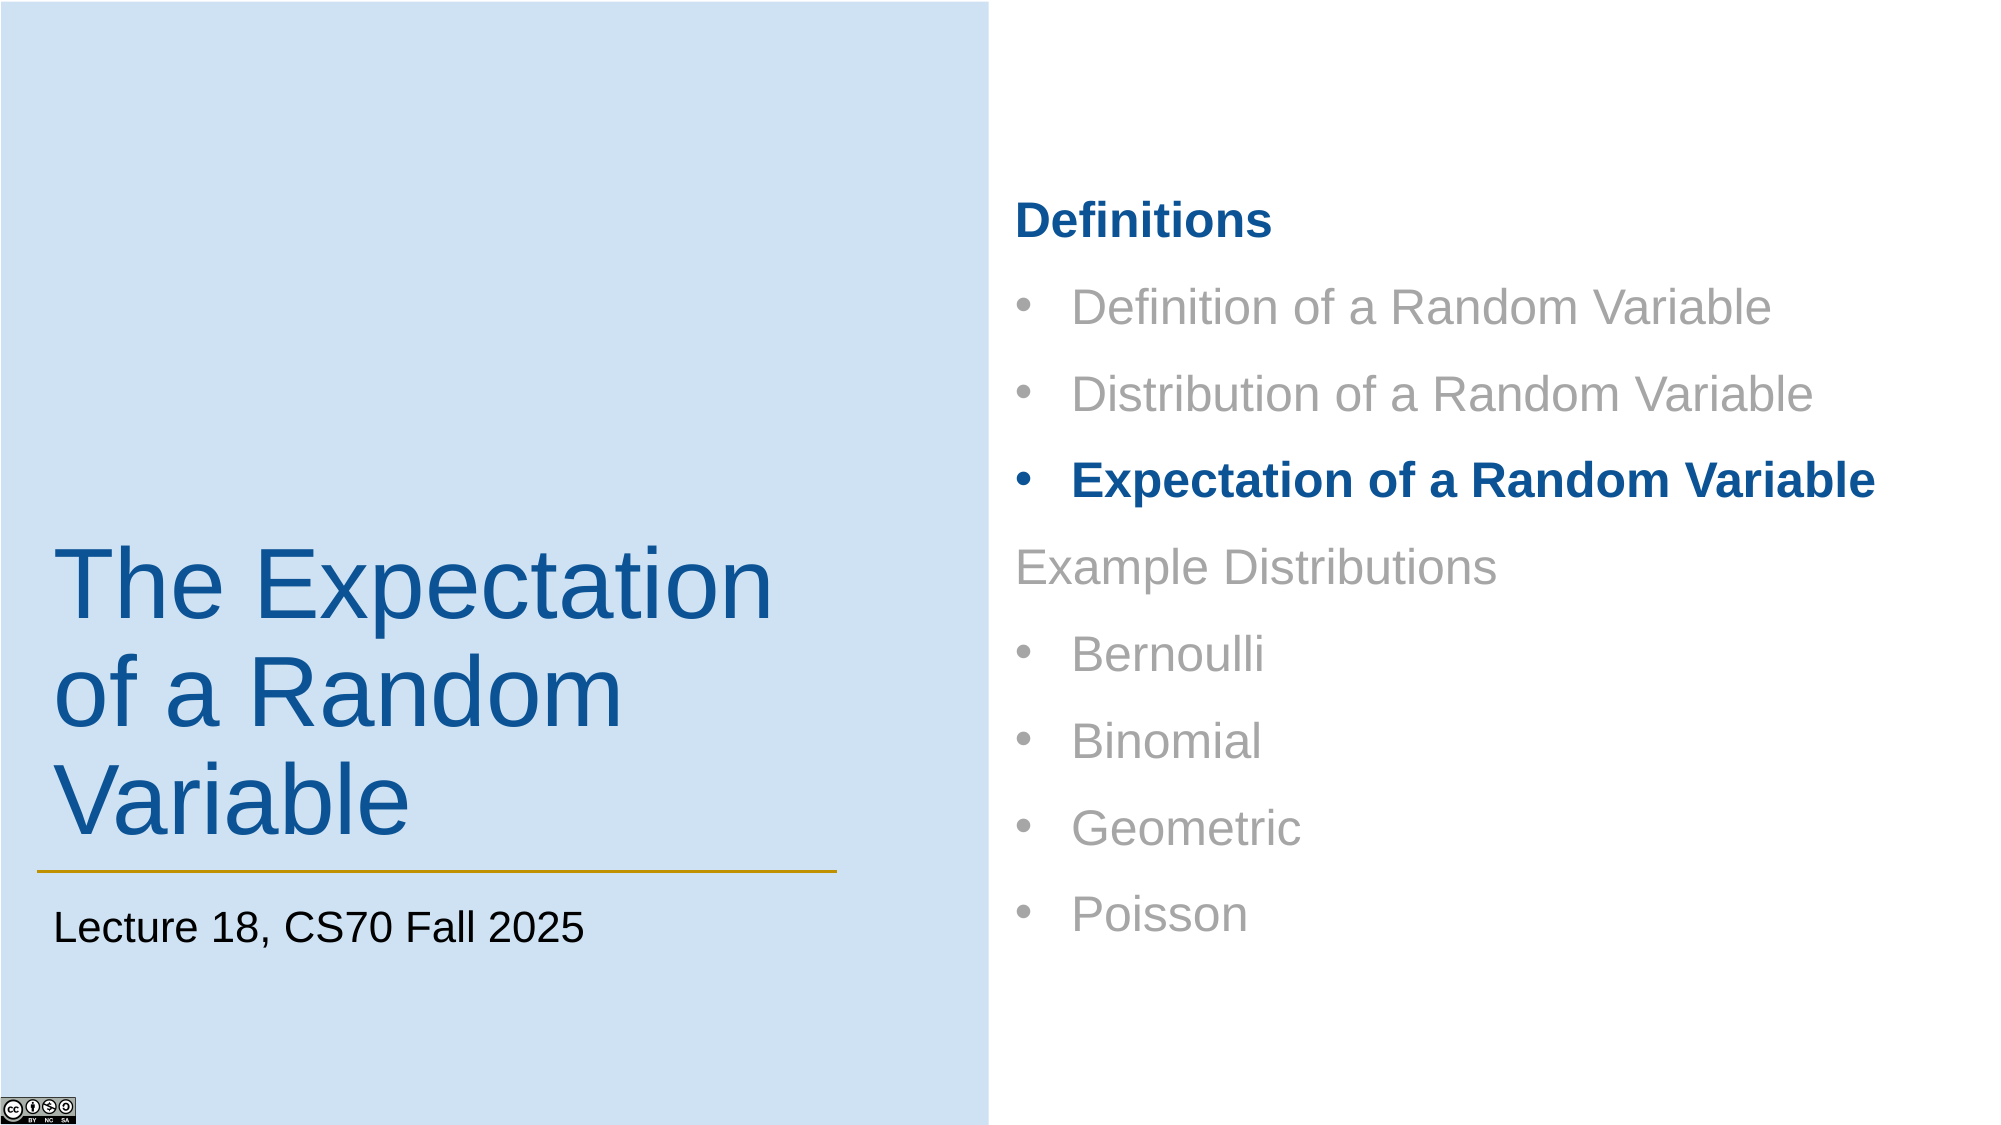

Definitions
Definition of a Random Variable
Distribution of a Random Variable
Expectation of a Random Variable
Example Distributions
Bernoulli
Binomial
Geometric
Poisson
# The Expectation of a Random Variable
Lecture 18, CS70 Fall 2025